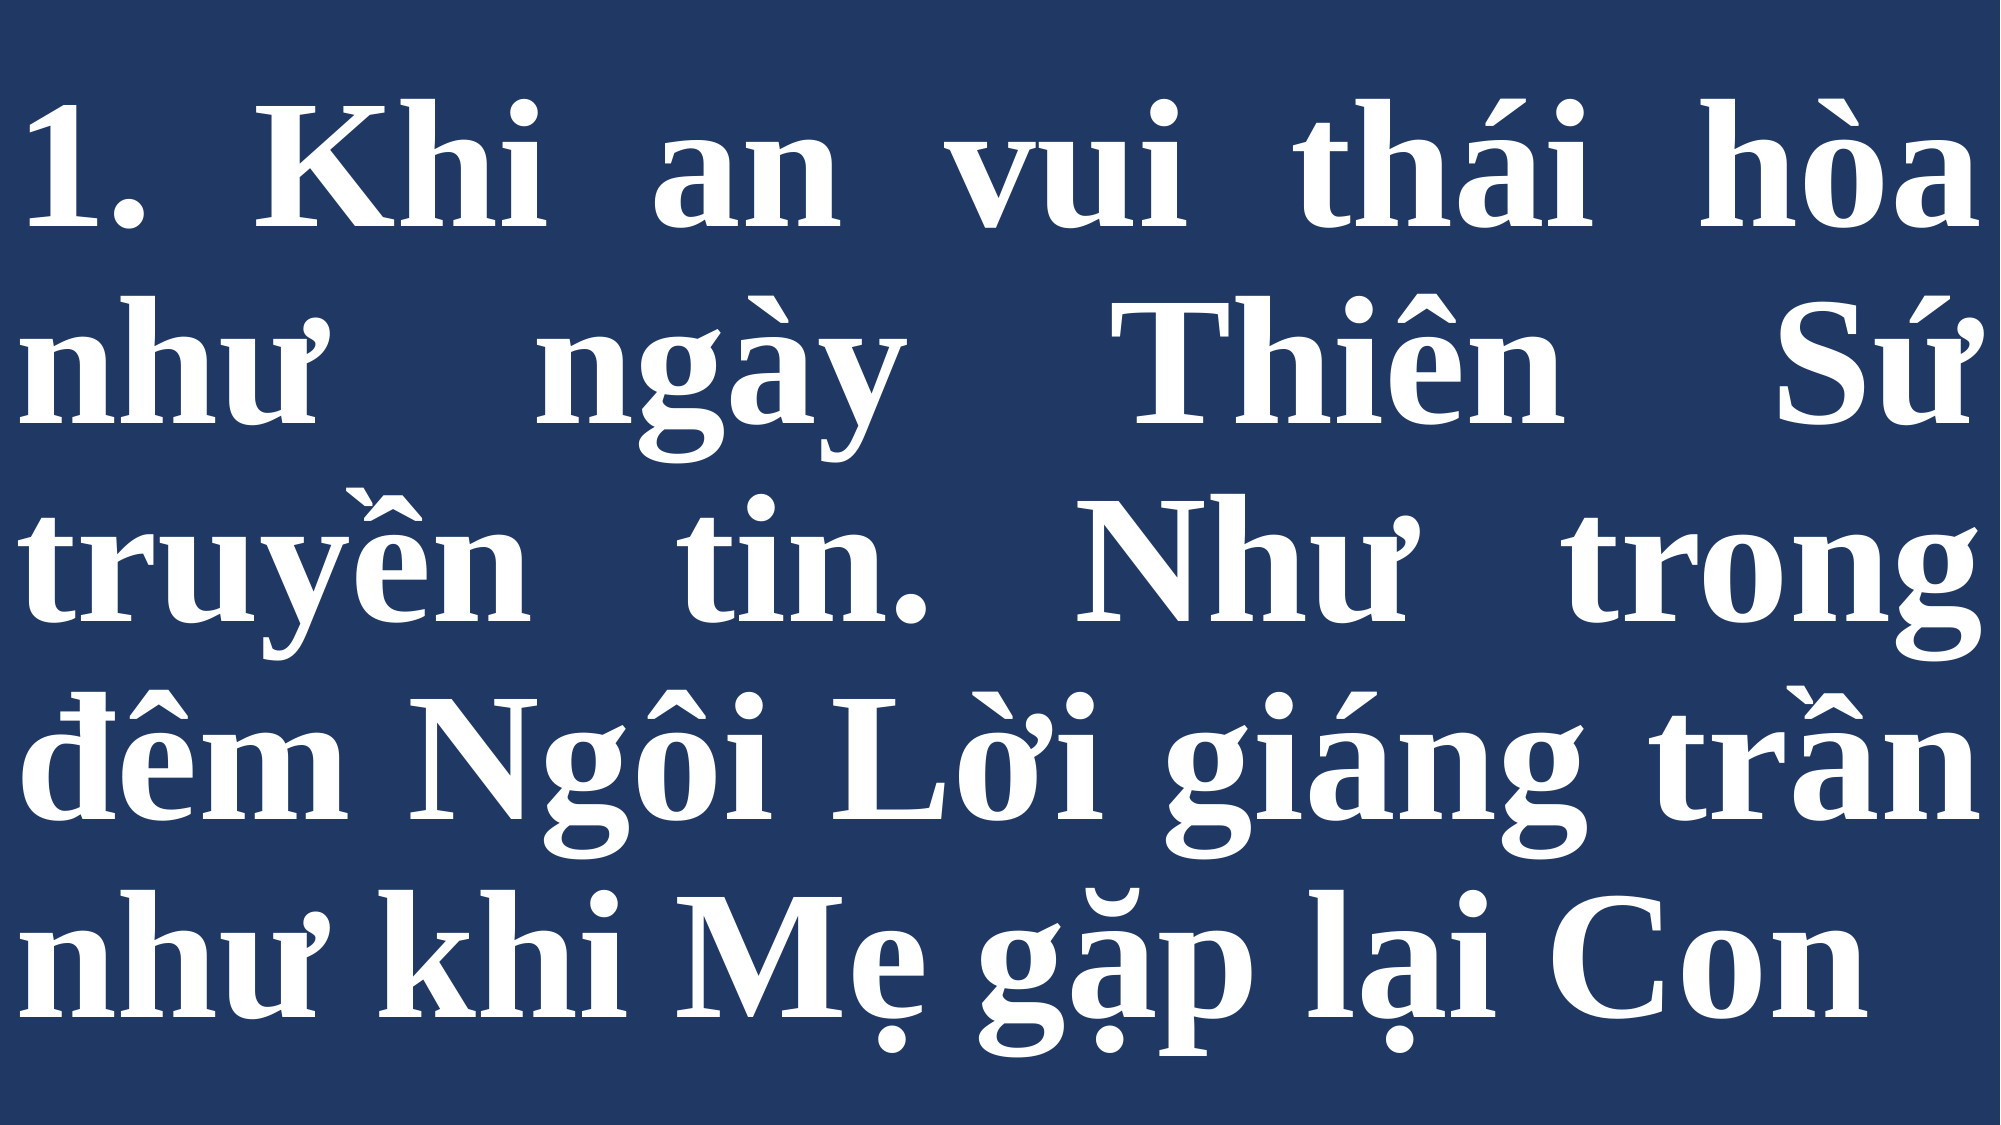

# 1. Khi an vui thái hòa như ngày Thiên Sứ truyền tin. Như trong đêm Ngôi Lời giáng trần như khi Mẹ gặp lại Con